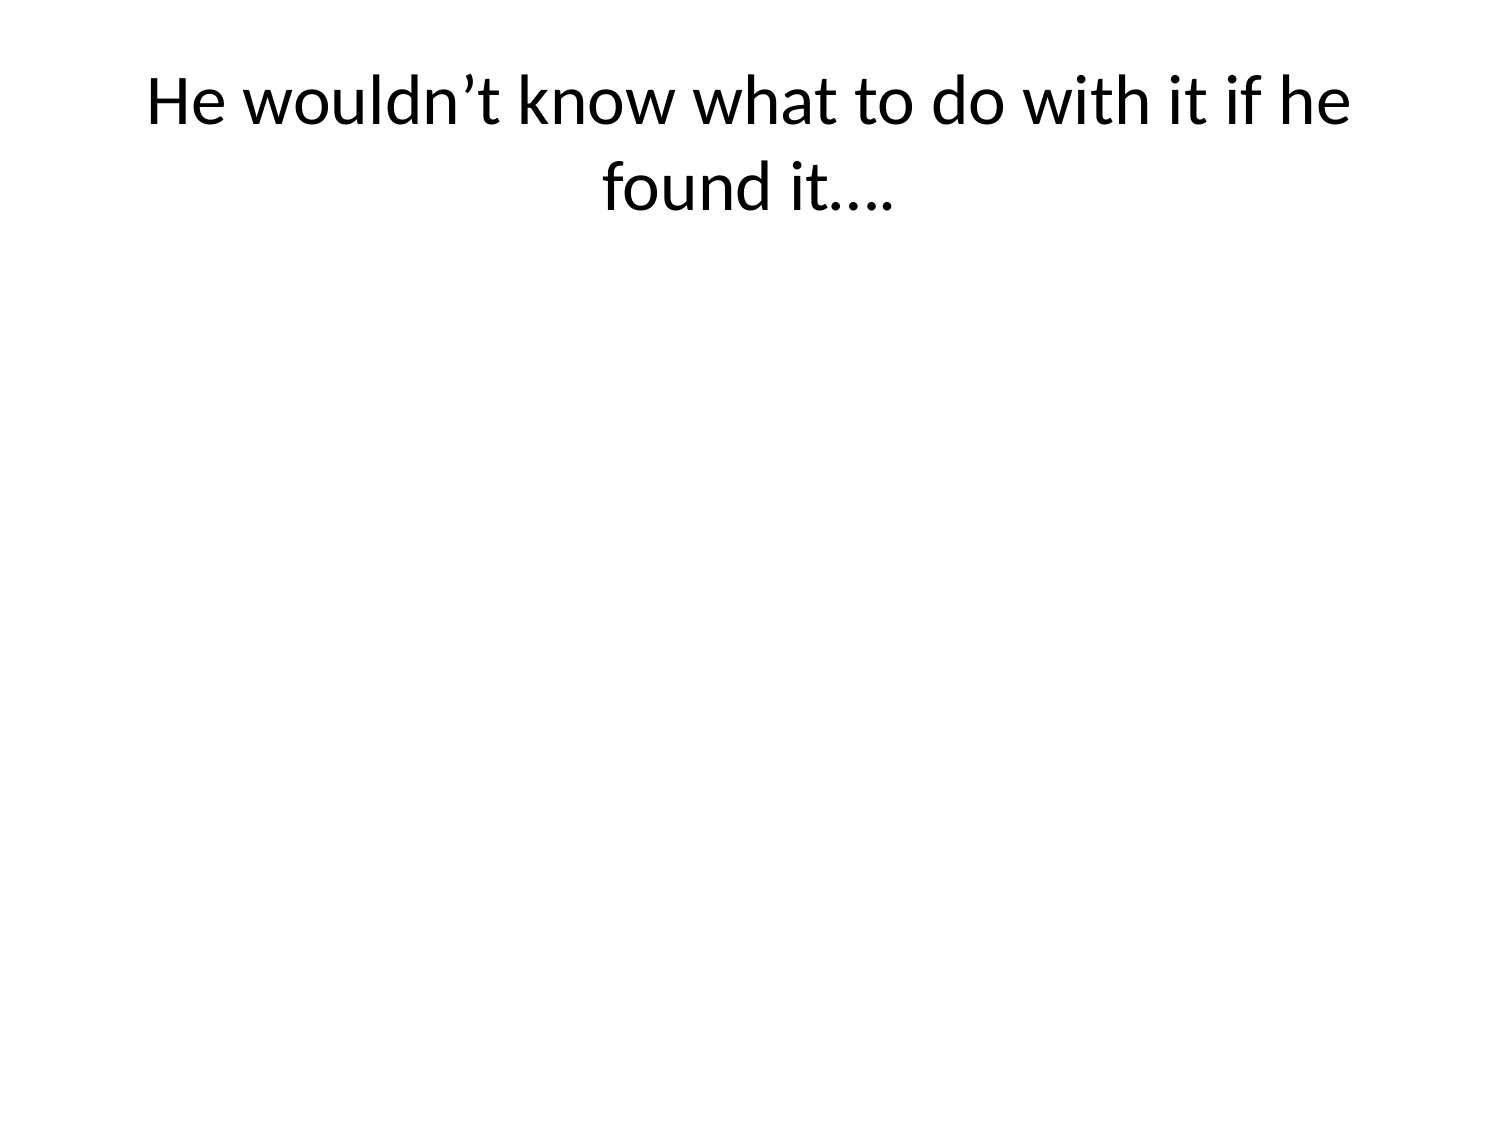

# He wouldn’t know what to do with it if he found it….